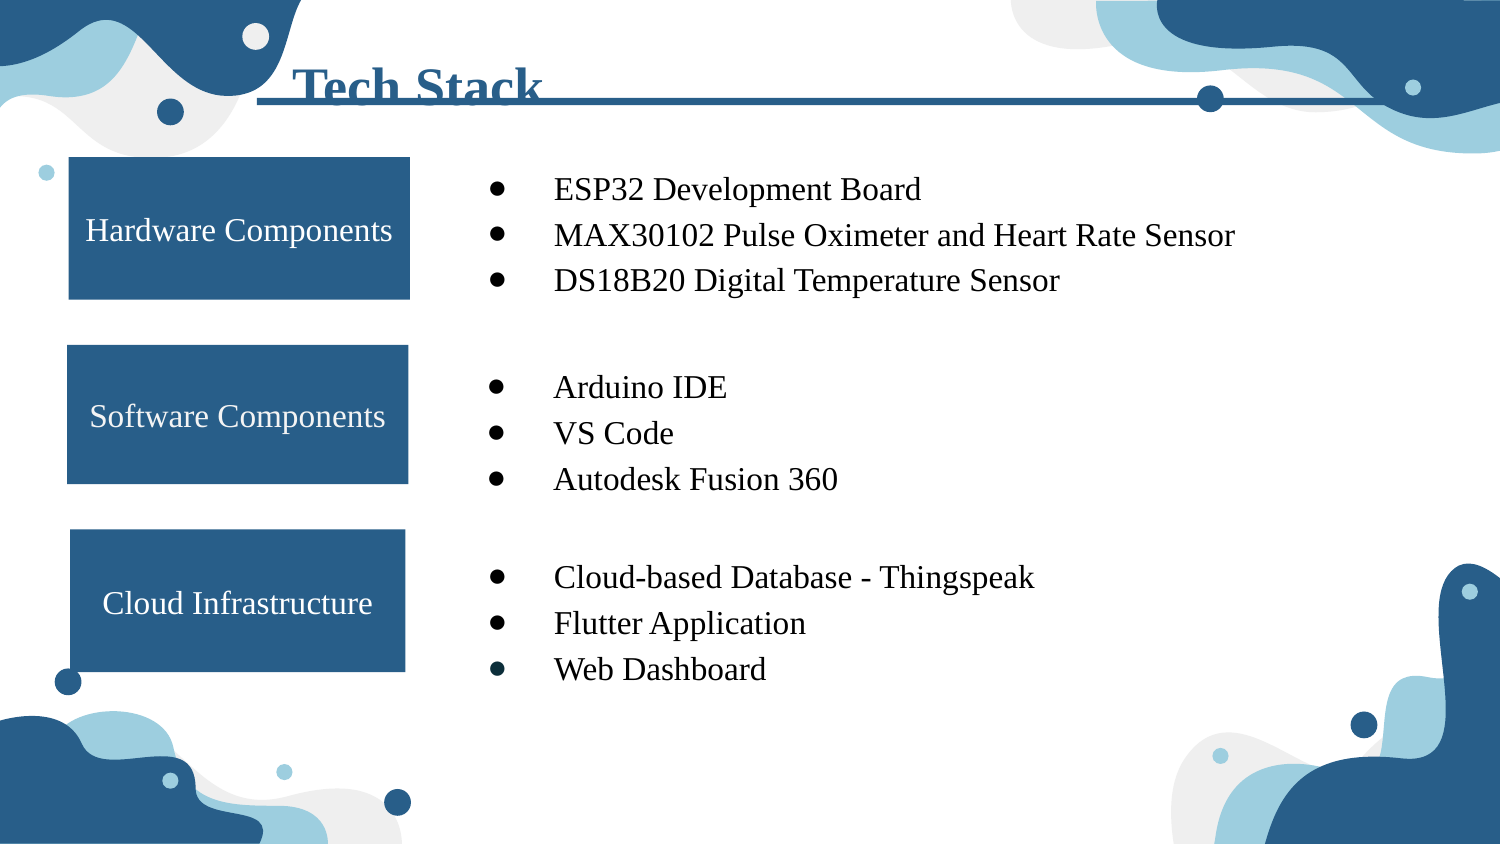

Tech Stack

ESP32 Development Board
MAX30102 Pulse Oximeter and Heart Rate Sensor
DS18B20 Digital Temperature Sensor

Hardware Components
Arduino IDE
VS Code
Autodesk Fusion 360

Software Components
Cloud-based Database - Thingspeak
Flutter Application
Web Dashboard

Cloud Infrastructure